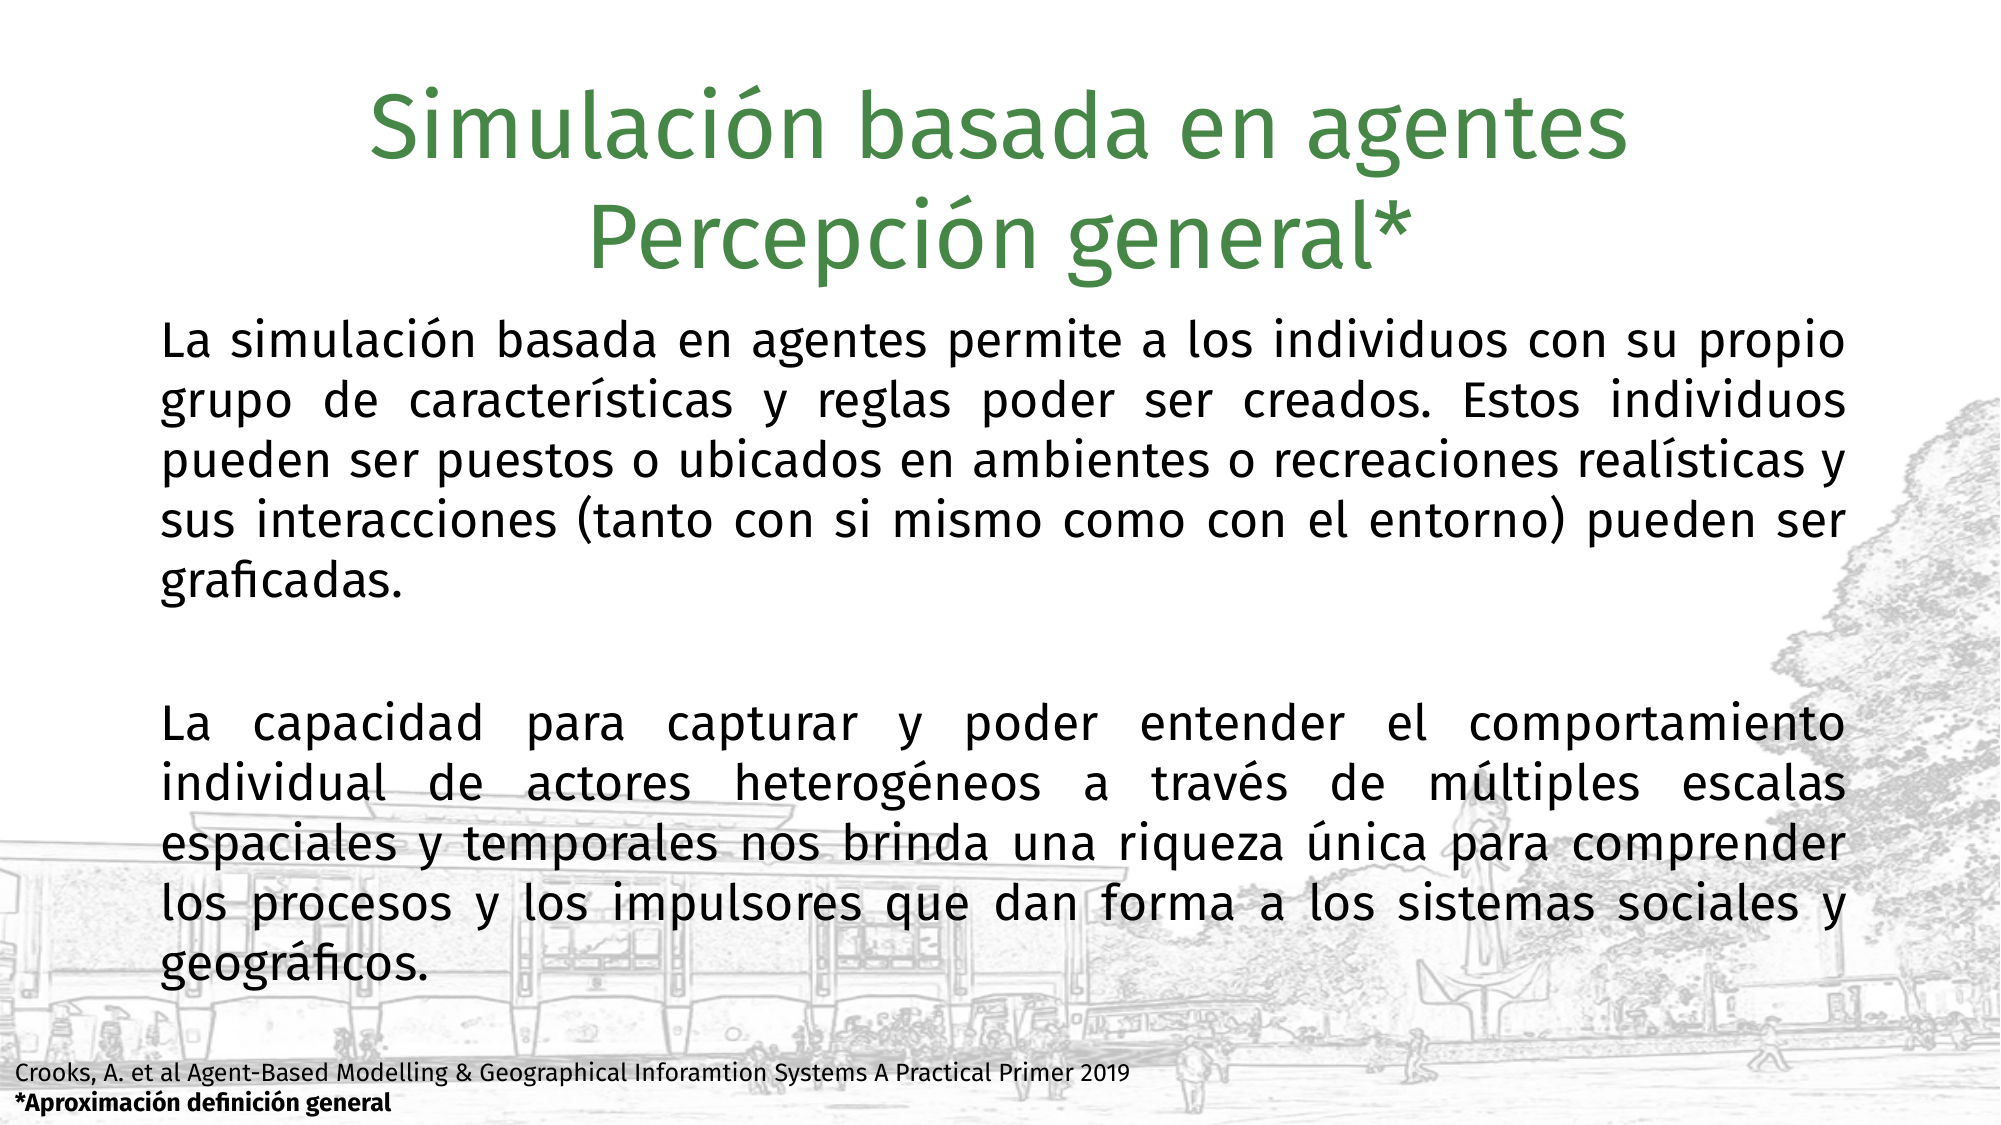

# Simulación basada en agentes Percepción general*
La simulación basada en agentes permite a los individuos con su propio grupo de características y reglas poder ser creados. Estos individuos pueden ser puestos o ubicados en ambientes o recreaciones realísticas y sus interacciones (tanto con si mismo como con el entorno) pueden ser graficadas.

La capacidad para capturar y poder entender el comportamiento individual de actores heterogéneos a través de múltiples escalas espaciales y temporales nos brinda una riqueza única para comprender los procesos y los impulsores que dan forma a los sistemas sociales y geográficos.
Crooks, A. et al Agent-Based Modelling & Geographical Inforamtion Systems A Practical Primer 2019
*Aproximación definición general